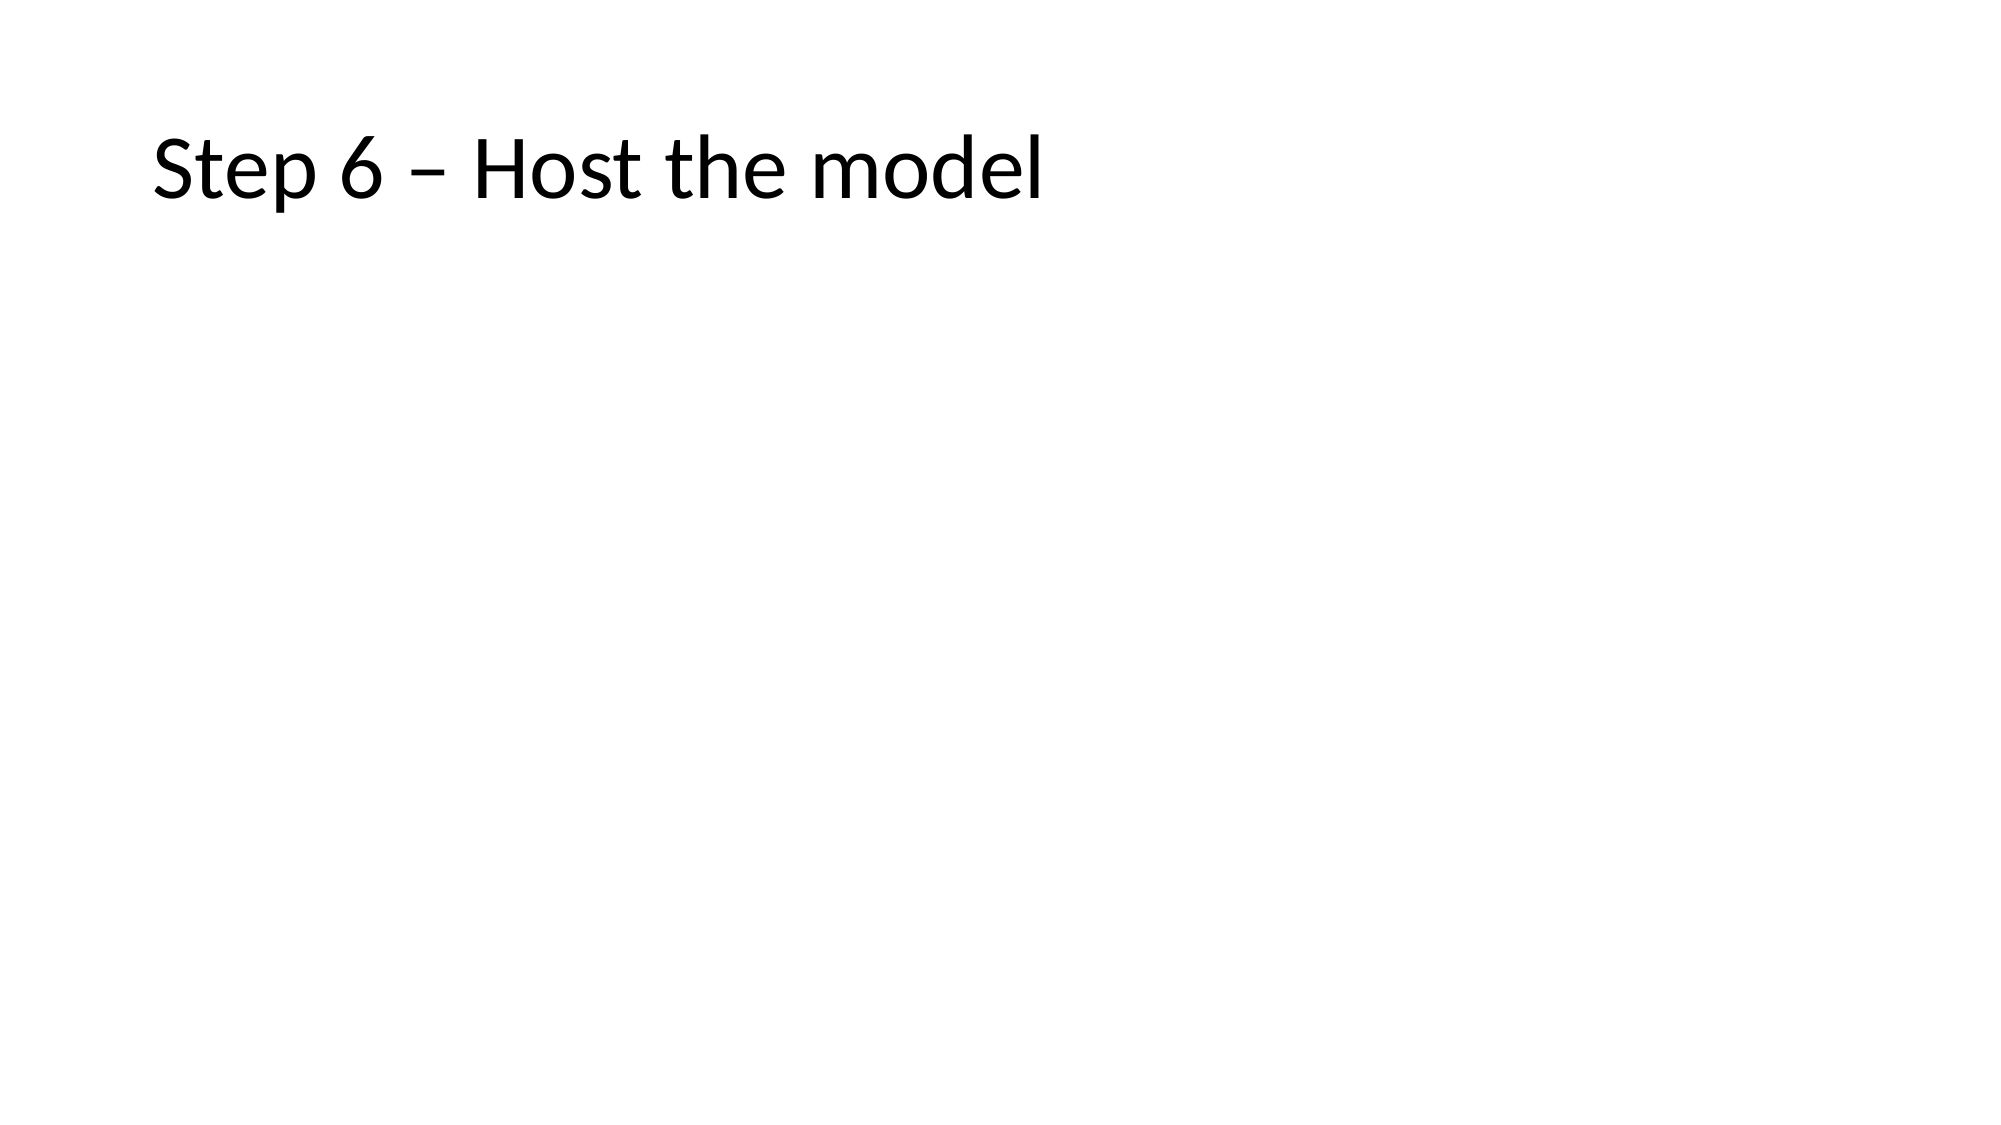

# Step 6 – Host the model